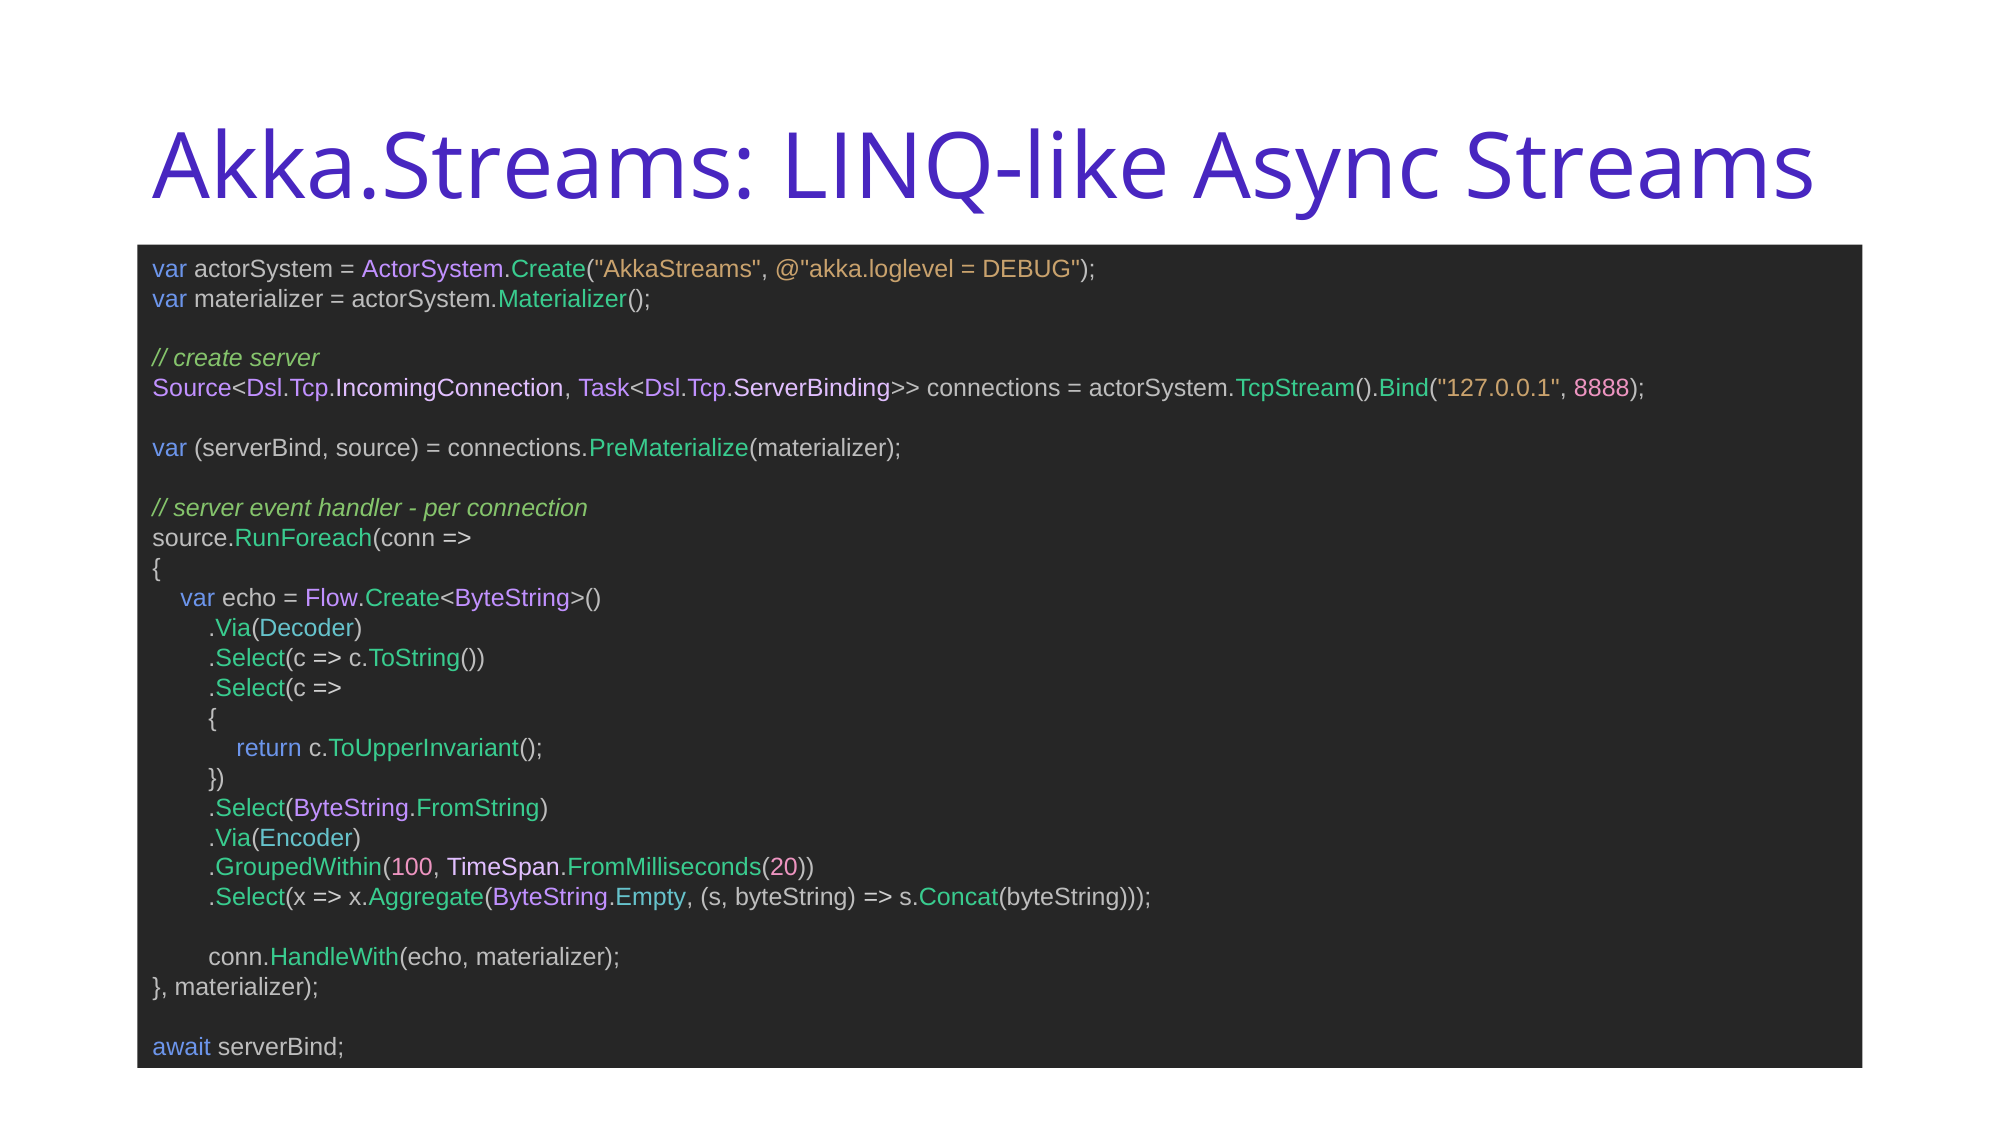

# Akka.Streams: LINQ-like Async Streams
var actorSystem = ActorSystem.Create("AkkaStreams", @"akka.loglevel = DEBUG");
var materializer = actorSystem.Materializer();
// create server
Source<Dsl.Tcp.IncomingConnection, Task<Dsl.Tcp.ServerBinding>> connections = actorSystem.TcpStream().Bind("127.0.0.1", 8888);
var (serverBind, source) = connections.PreMaterialize(materializer);
// server event handler - per connection
source.RunForeach(conn =>
{
    var echo = Flow.Create<ByteString>()
        .Via(Decoder)
        .Select(c => c.ToString())
        .Select(c =>
        {
            return c.ToUpperInvariant();
        })
        .Select(ByteString.FromString)
        .Via(Encoder)
        .GroupedWithin(100, TimeSpan.FromMilliseconds(20))
        .Select(x => x.Aggregate(ByteString.Empty, (s, byteString) => s.Concat(byteString)));
        conn.HandleWith(echo, materializer);
}, materializer);
await serverBind;